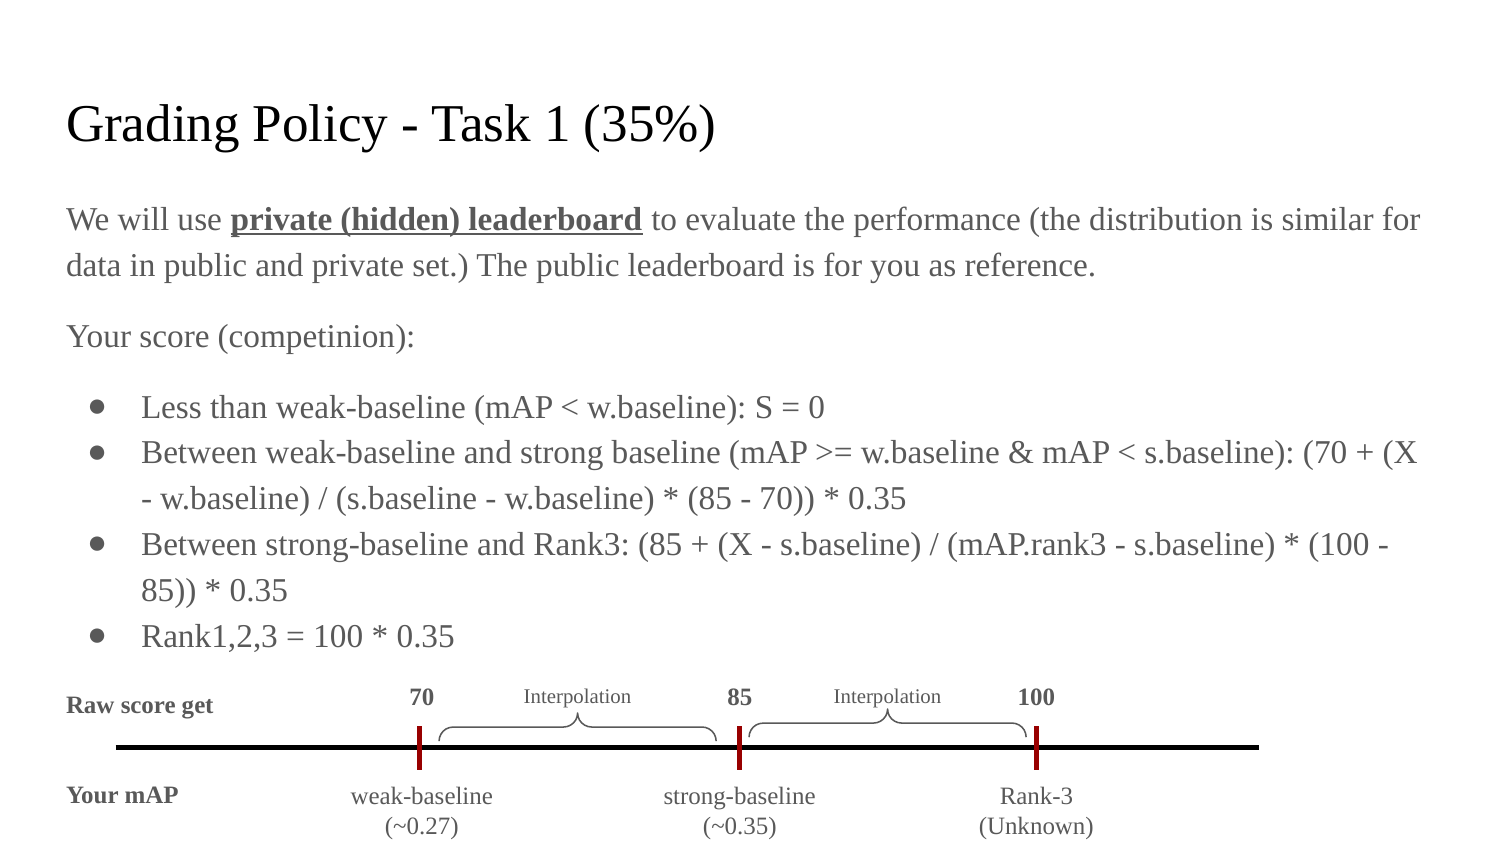

# Grading Policy - Task 1 (35%)
We will use private (hidden) leaderboard to evaluate the performance (the distribution is similar for data in public and private set.) The public leaderboard is for you as reference.
Your score (competinion):
Less than weak-baseline (mAP < w.baseline): S = 0
Between weak-baseline and strong baseline (mAP >= w.baseline & mAP < s.baseline): (70 + (X - w.baseline) / (s.baseline - w.baseline) * (85 - 70)) * 0.35
Between strong-baseline and Rank3: (85 + (X - s.baseline) / (mAP.rank3 - s.baseline) * (100 - 85)) * 0.35
Rank1,2,3 = 100 * 0.35

70
85
100
weak-baseline
(~0.27)
strong-baseline
(~0.35)
Rank-3
(Unknown)
Interpolation
Interpolation
Raw score get
Your mAP